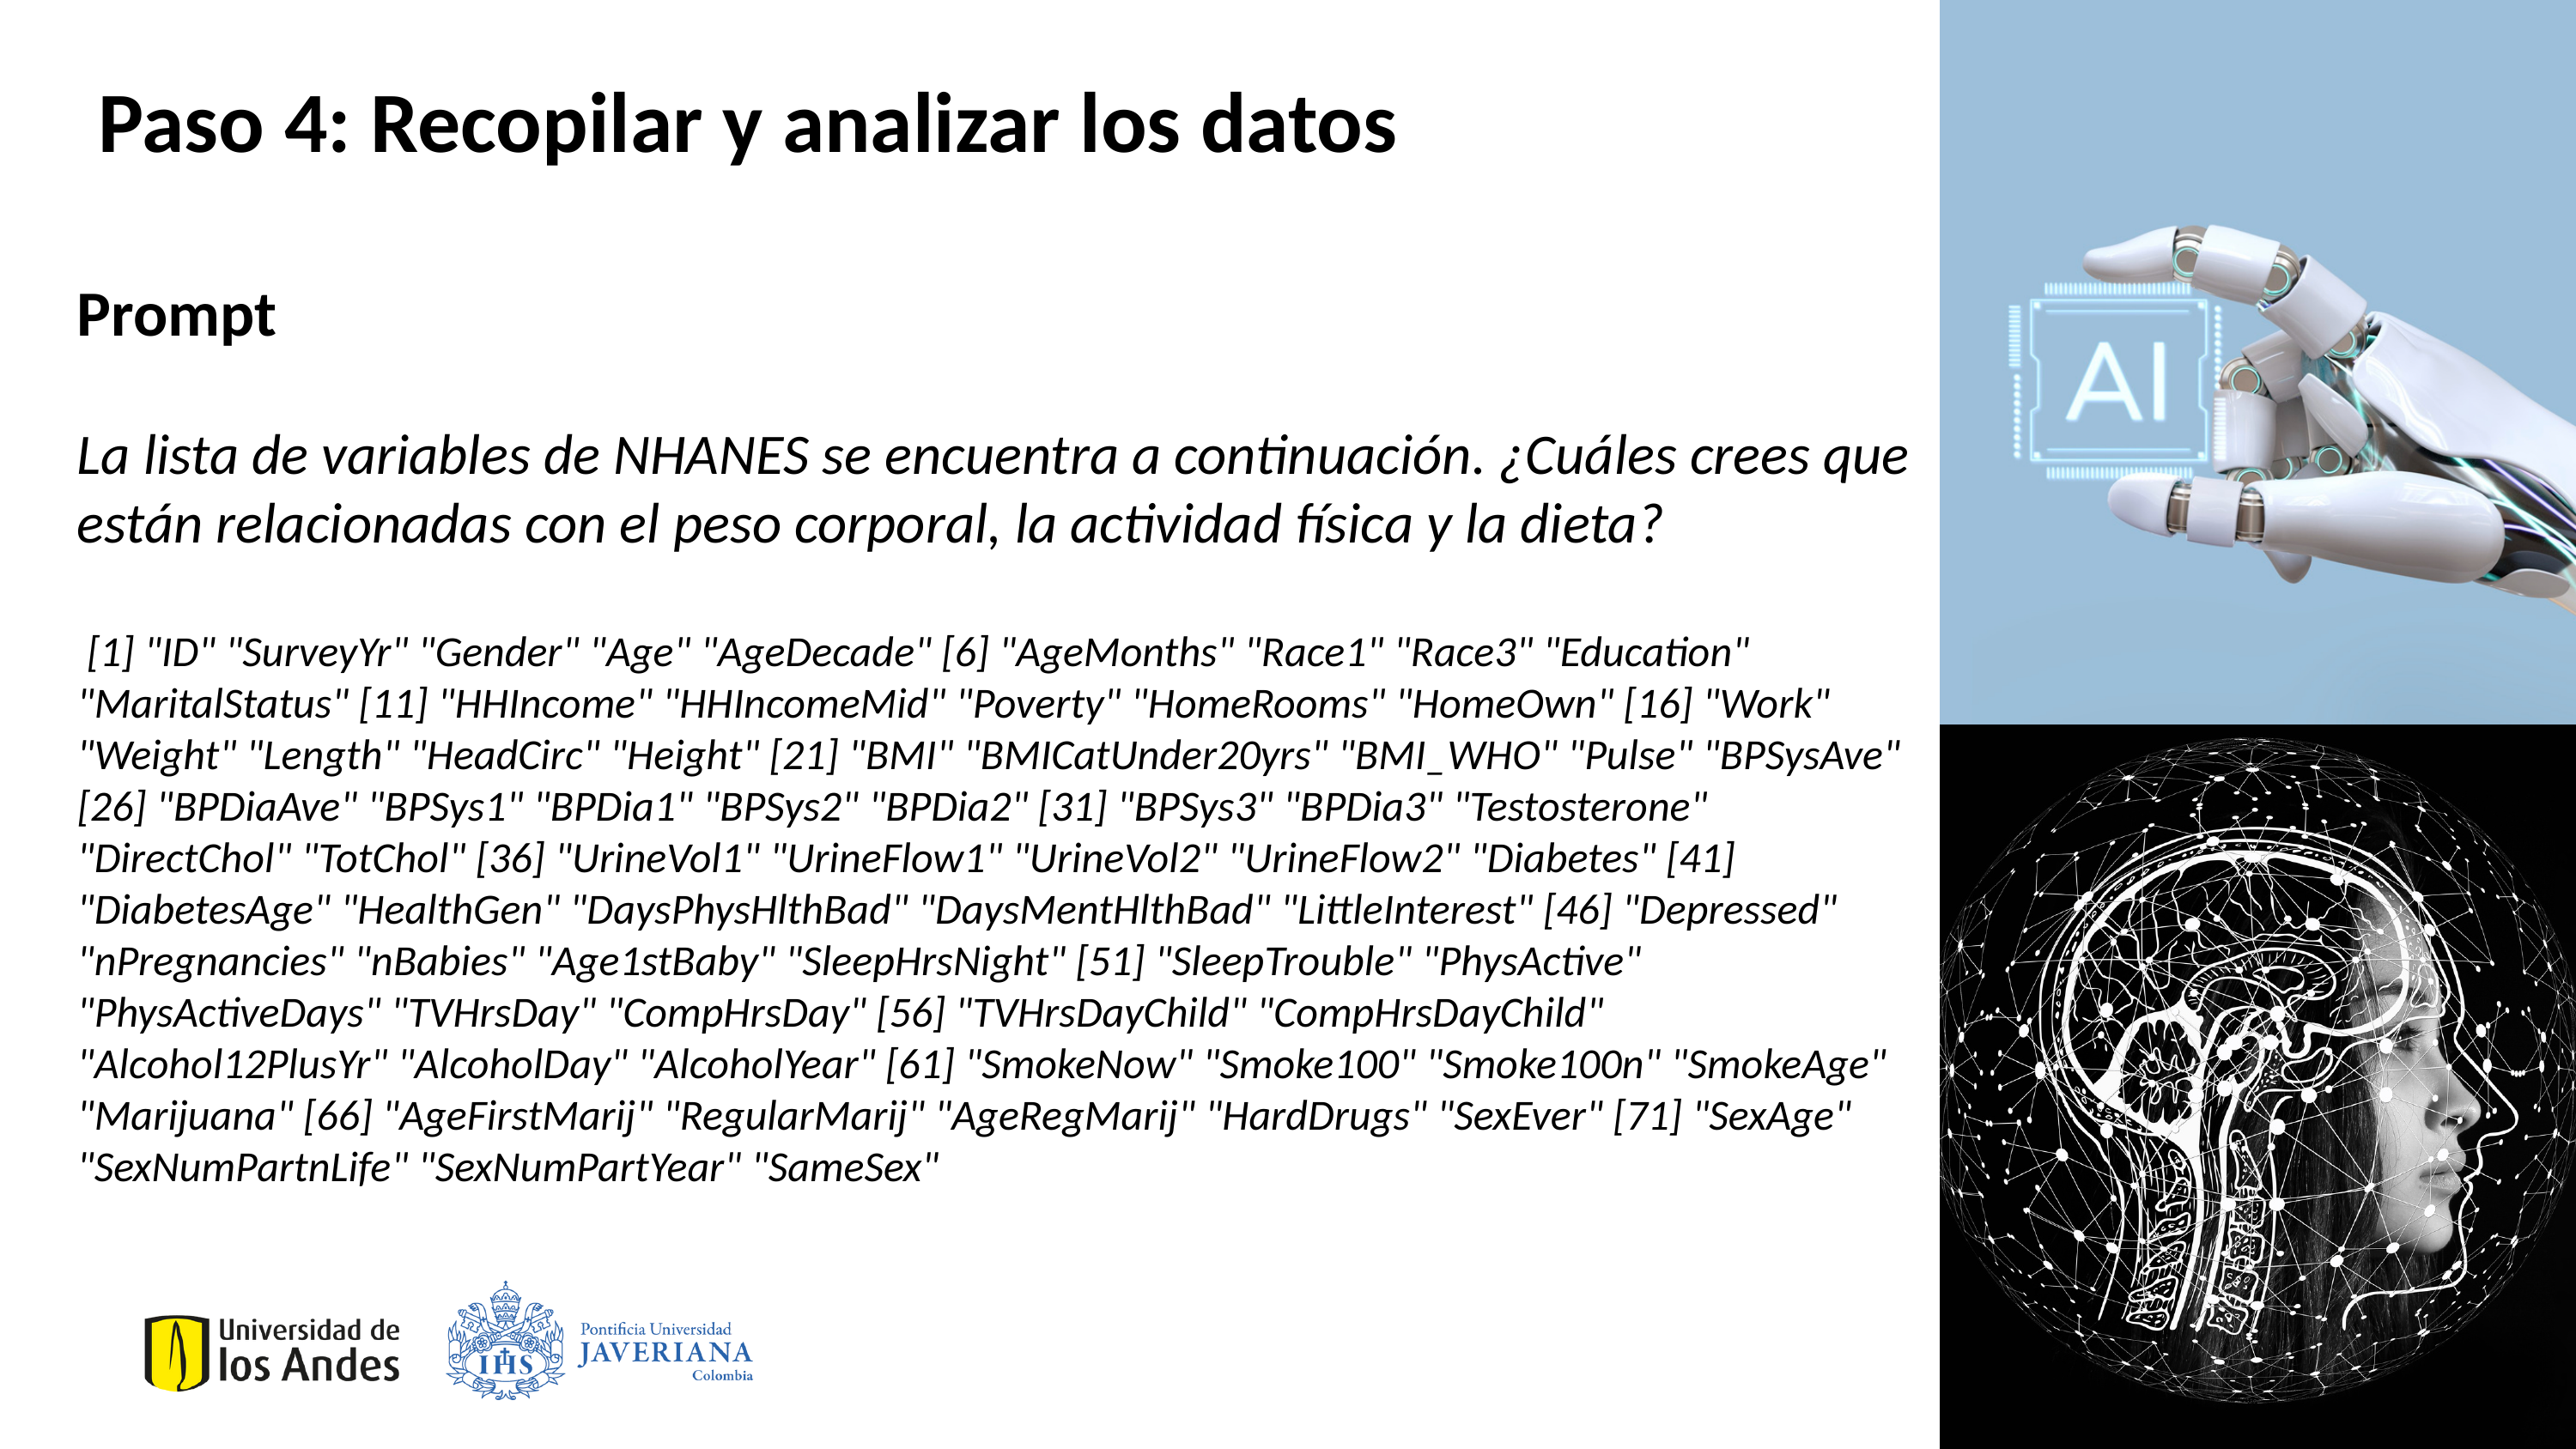

Paso 4: Recopilar y analizar los datos
Prompt

La lista de variables de NHANES se encuentra a continuación. ¿Cuáles crees que están relacionadas con el peso corporal, la actividad física y la dieta?

 [1] "ID" "SurveyYr" "Gender" "Age" "AgeDecade" [6] "AgeMonths" "Race1" "Race3" "Education" "MaritalStatus" [11] "HHIncome" "HHIncomeMid" "Poverty" "HomeRooms" "HomeOwn" [16] "Work" "Weight" "Length" "HeadCirc" "Height" [21] "BMI" "BMICatUnder20yrs" "BMI_WHO" "Pulse" "BPSysAve" [26] "BPDiaAve" "BPSys1" "BPDia1" "BPSys2" "BPDia2" [31] "BPSys3" "BPDia3" "Testosterone" "DirectChol" "TotChol" [36] "UrineVol1" "UrineFlow1" "UrineVol2" "UrineFlow2" "Diabetes" [41] "DiabetesAge" "HealthGen" "DaysPhysHlthBad" "DaysMentHlthBad" "LittleInterest" [46] "Depressed" "nPregnancies" "nBabies" "Age1stBaby" "SleepHrsNight" [51] "SleepTrouble" "PhysActive" "PhysActiveDays" "TVHrsDay" "CompHrsDay" [56] "TVHrsDayChild" "CompHrsDayChild" "Alcohol12PlusYr" "AlcoholDay" "AlcoholYear" [61] "SmokeNow" "Smoke100" "Smoke100n" "SmokeAge" "Marijuana" [66] "AgeFirstMarij" "RegularMarij" "AgeRegMarij" "HardDrugs" "SexEver" [71] "SexAge" "SexNumPartnLife" "SexNumPartYear" "SameSex"